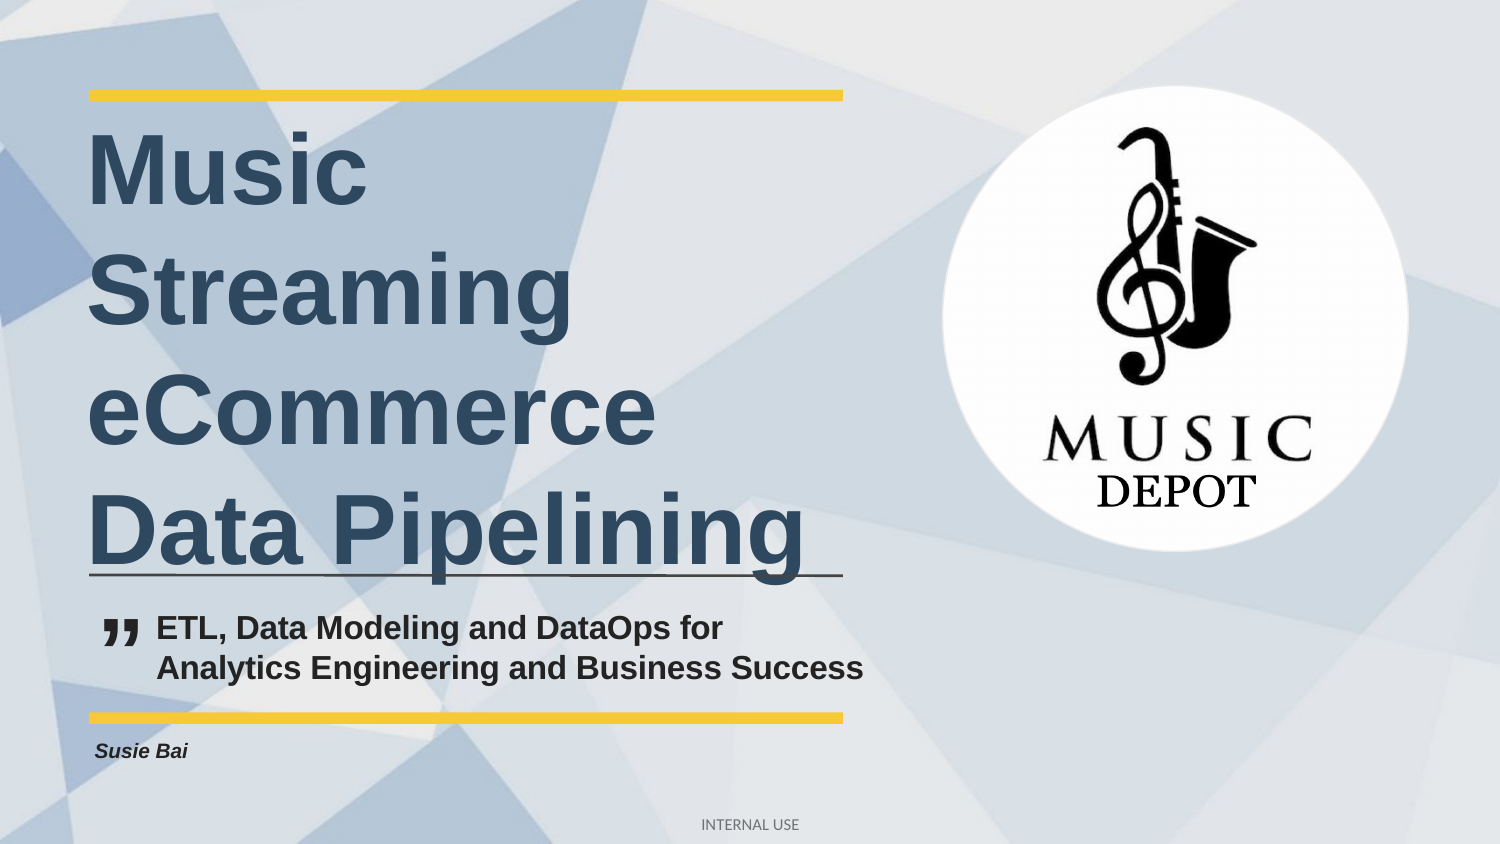

Music Streaming eCommerce Data Pipelining
Company Logo
”
ETL, Data Modeling and DataOps for Analytics Engineering and Business Success

Susie Bai